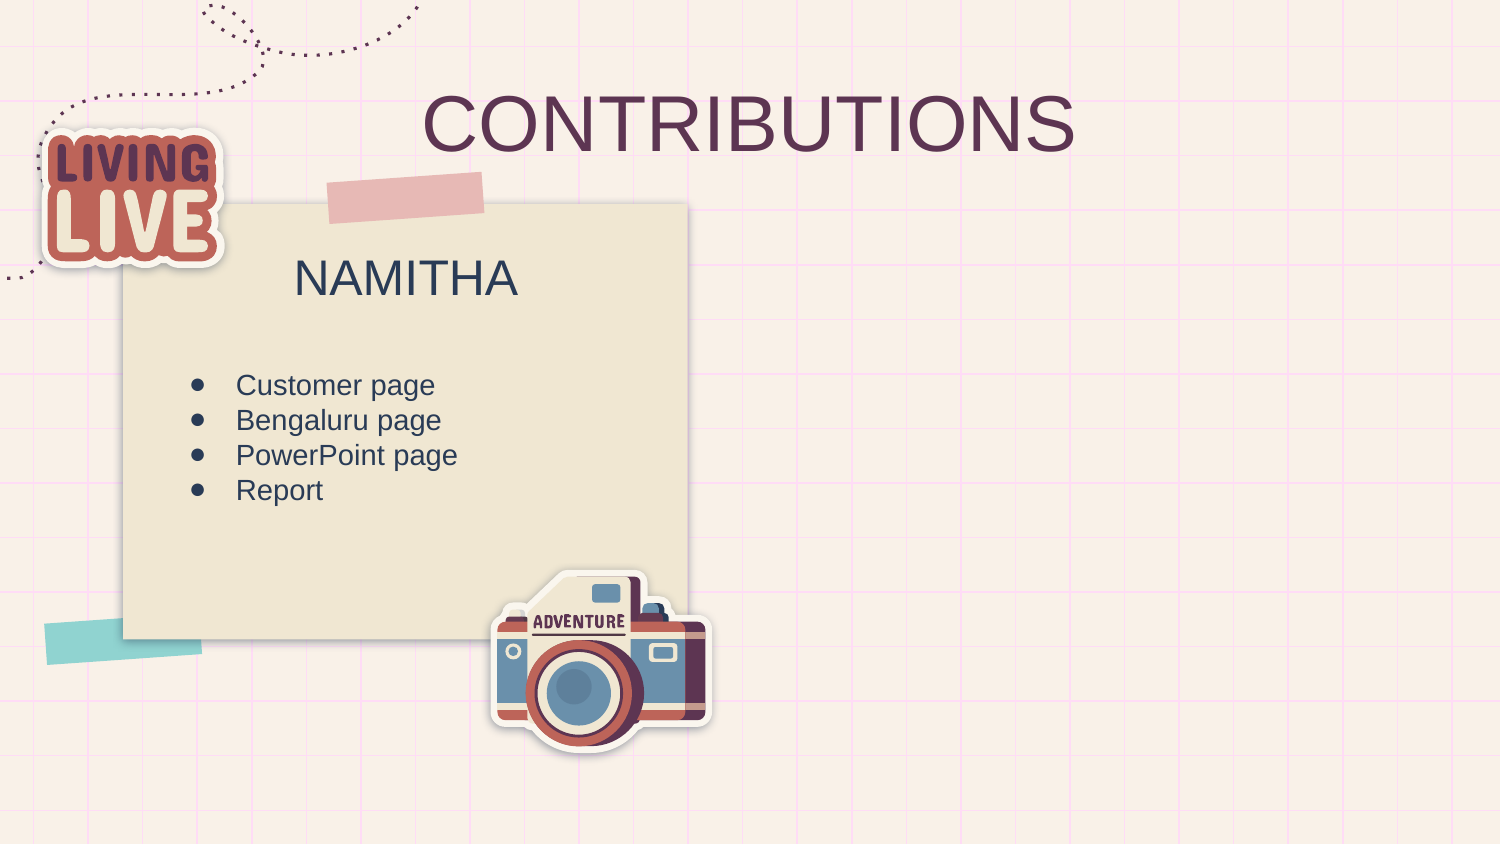

# CONTRIBUTIONS

NAMITHA
Customer page
Bengaluru page
PowerPoint page
Report